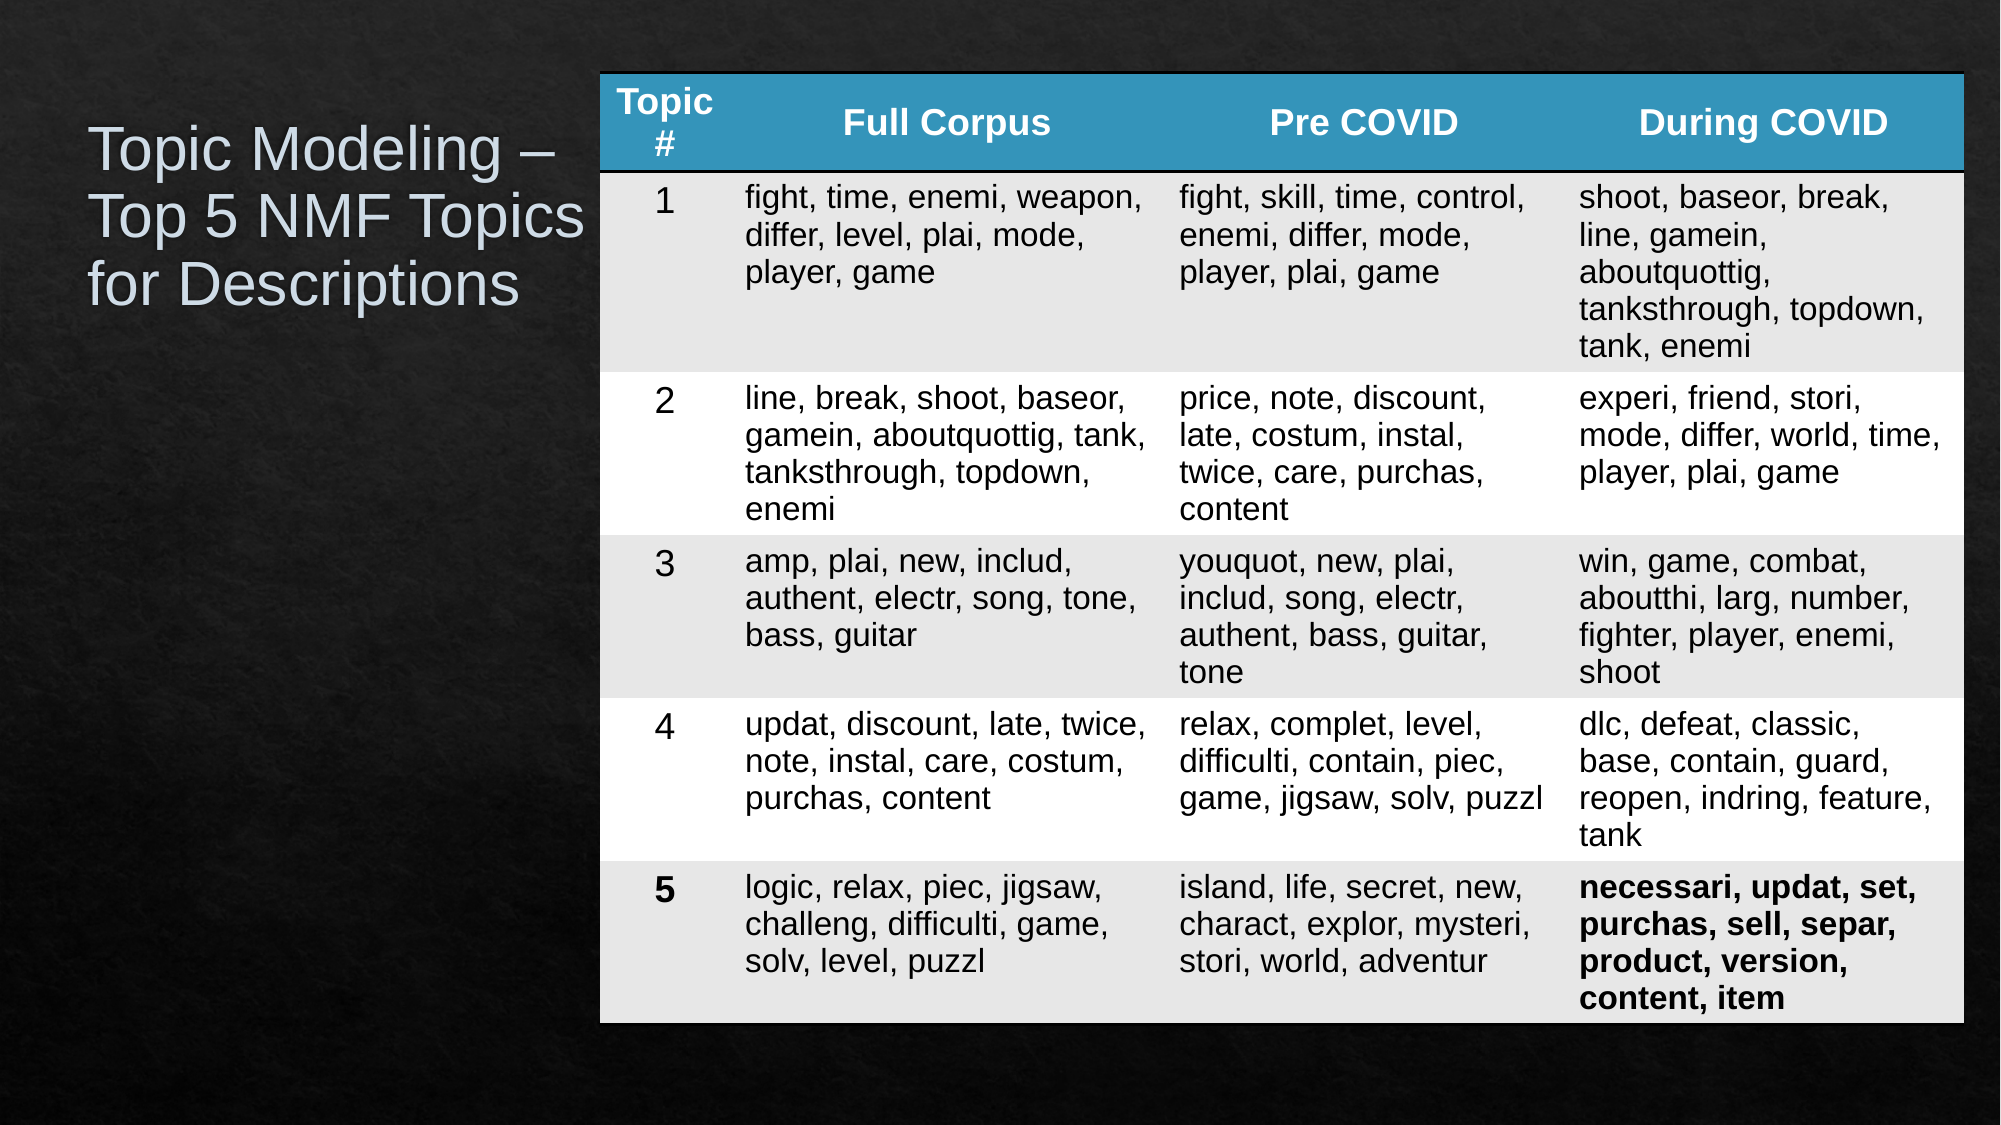

| Topic # | Full Corpus | Pre COVID | During COVID |
| --- | --- | --- | --- |
| 1 | fight, time, enemi, weapon, differ, level, plai, mode, player, game | fight, skill, time, control, enemi, differ, mode, player, plai, game | shoot, baseor, break, line, gamein, aboutquottig, tanksthrough, topdown, tank, enemi |
| 2 | line, break, shoot, baseor, gamein, aboutquottig, tank, tanksthrough, topdown, enemi | price, note, discount, late, costum, instal, twice, care, purchas, content | experi, friend, stori, mode, differ, world, time, player, plai, game |
| 3 | amp, plai, new, includ, authent, electr, song, tone, bass, guitar | youquot, new, plai, includ, song, electr, authent, bass, guitar, tone | win, game, combat, aboutthi, larg, number, fighter, player, enemi, shoot |
| 4 | updat, discount, late, twice, note, instal, care, costum, purchas, content | relax, complet, level, difficulti, contain, piec, game, jigsaw, solv, puzzl | dlc, defeat, classic, base, contain, guard, reopen, indring, feature, tank |
| 5 | logic, relax, piec, jigsaw, challeng, difficulti, game, solv, level, puzzl | island, life, secret, new, charact, explor, mysteri, stori, world, adventur | necessari, updat, set, purchas, sell, separ, product, version, content, item |
# Topic Modeling – Top 5 NMF Topics for Descriptions